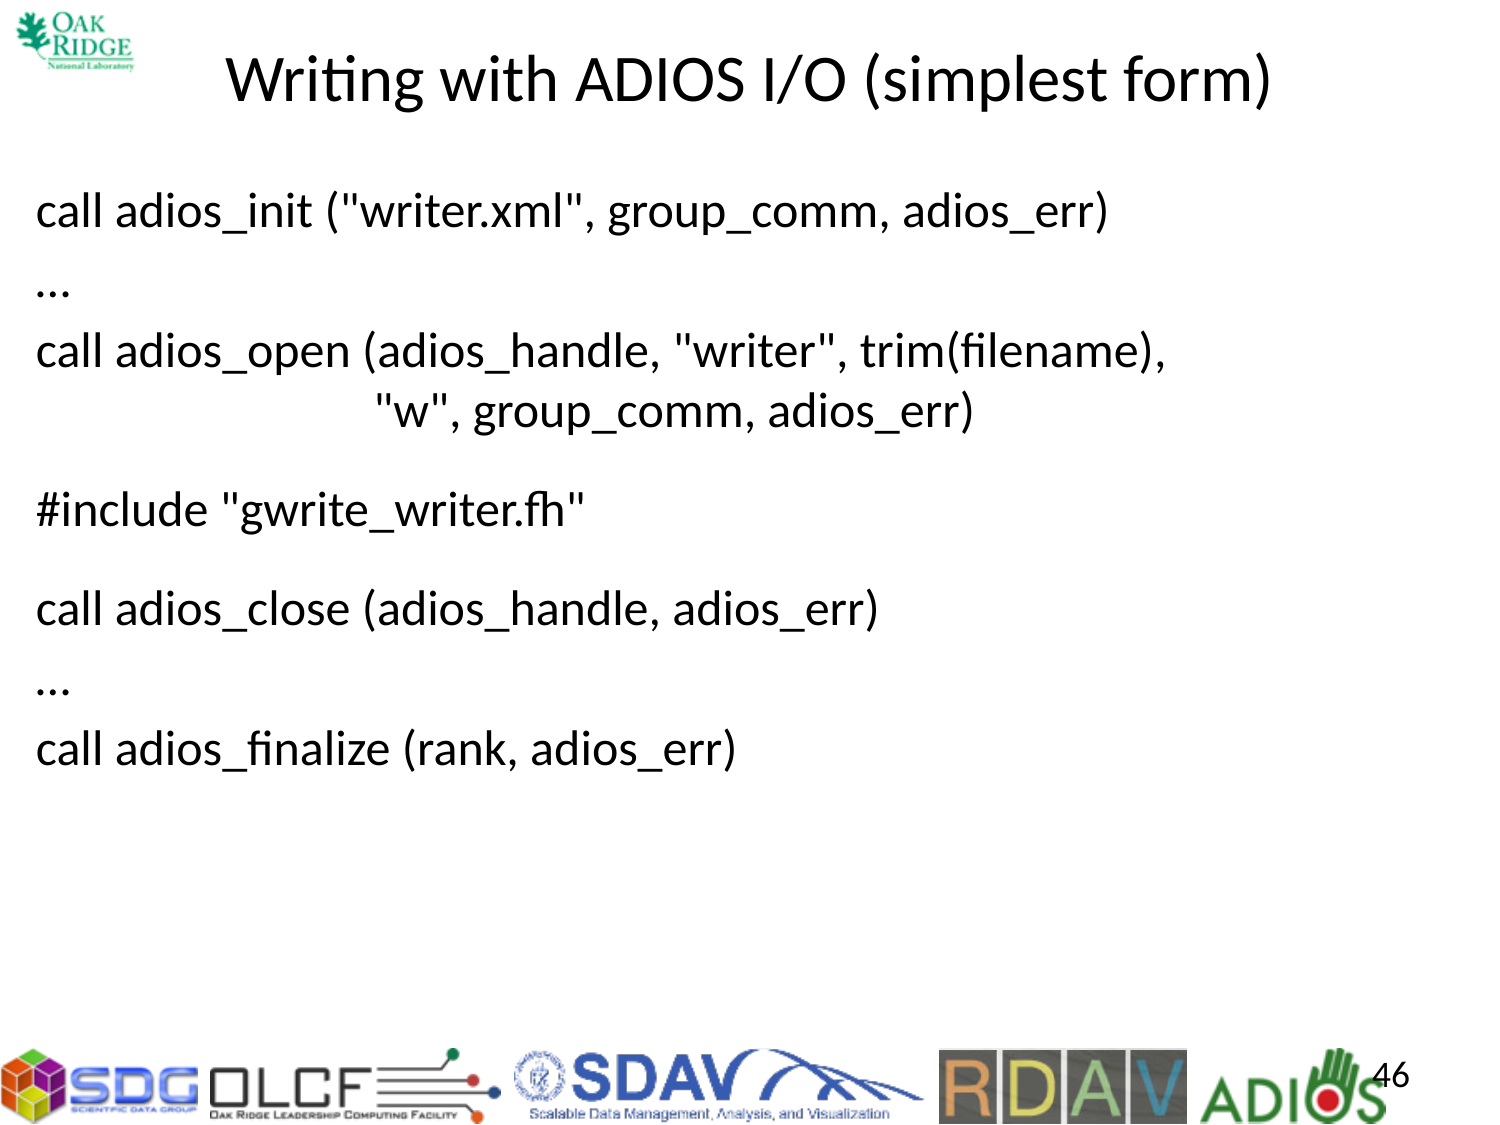

# Writing with ADIOS I/O (simplest form)
﻿call adios_init ("writer.xml", group_comm, adios_err)
…
﻿call adios_open (adios_handle, "writer", trim(filename),
                              "w", group_comm, adios_err)

#include "gwrite_writer.fh"

call adios_close (adios_handle, adios_err)
…
﻿call adios_finalize (rank, adios_err)
46